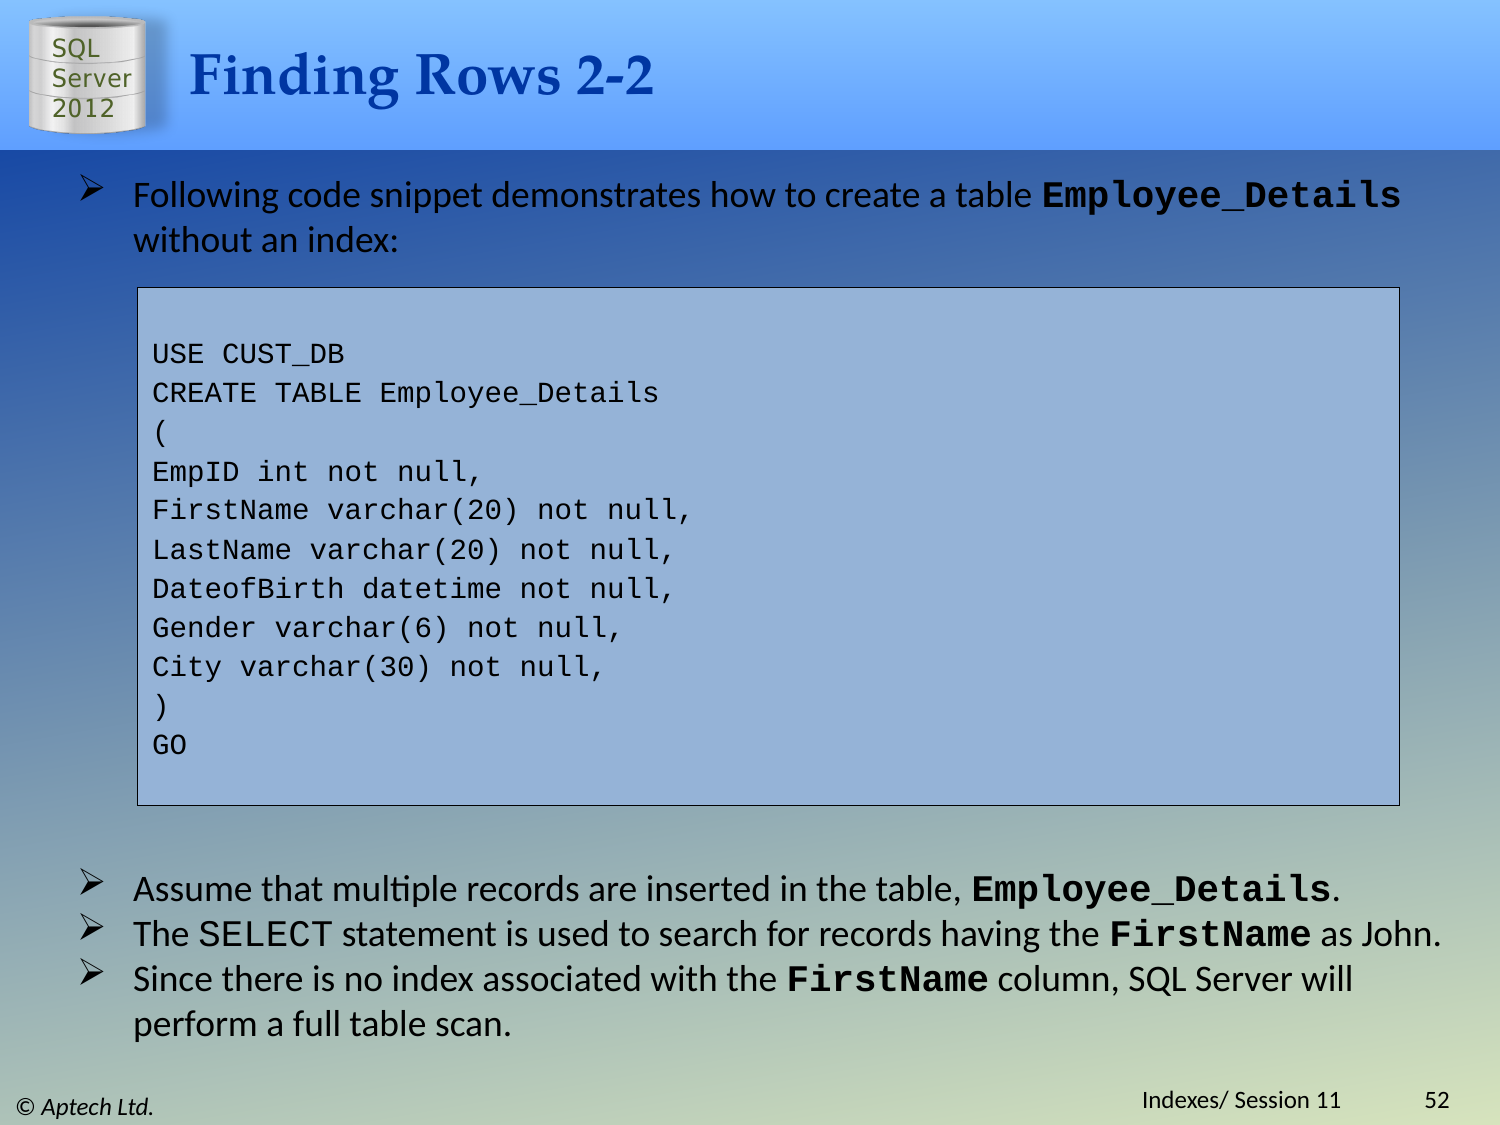

# Finding Rows 2-2
Following code snippet demonstrates how to create a table Employee_Details without an index:

USE CUST_DB
CREATE TABLE Employee_Details
(
EmpID int not null,
FirstName varchar(20) not null,
LastName varchar(20) not null,
DateofBirth datetime not null,
Gender varchar(6) not null,
City varchar(30) not null,
)
GO

Assume that multiple records are inserted in the table, Employee_Details.
The SELECT statement is used to search for records having the FirstName as John.
Since there is no index associated with the FirstName column, SQL Server will perform a full table scan.
Indexes/ Session 11
52